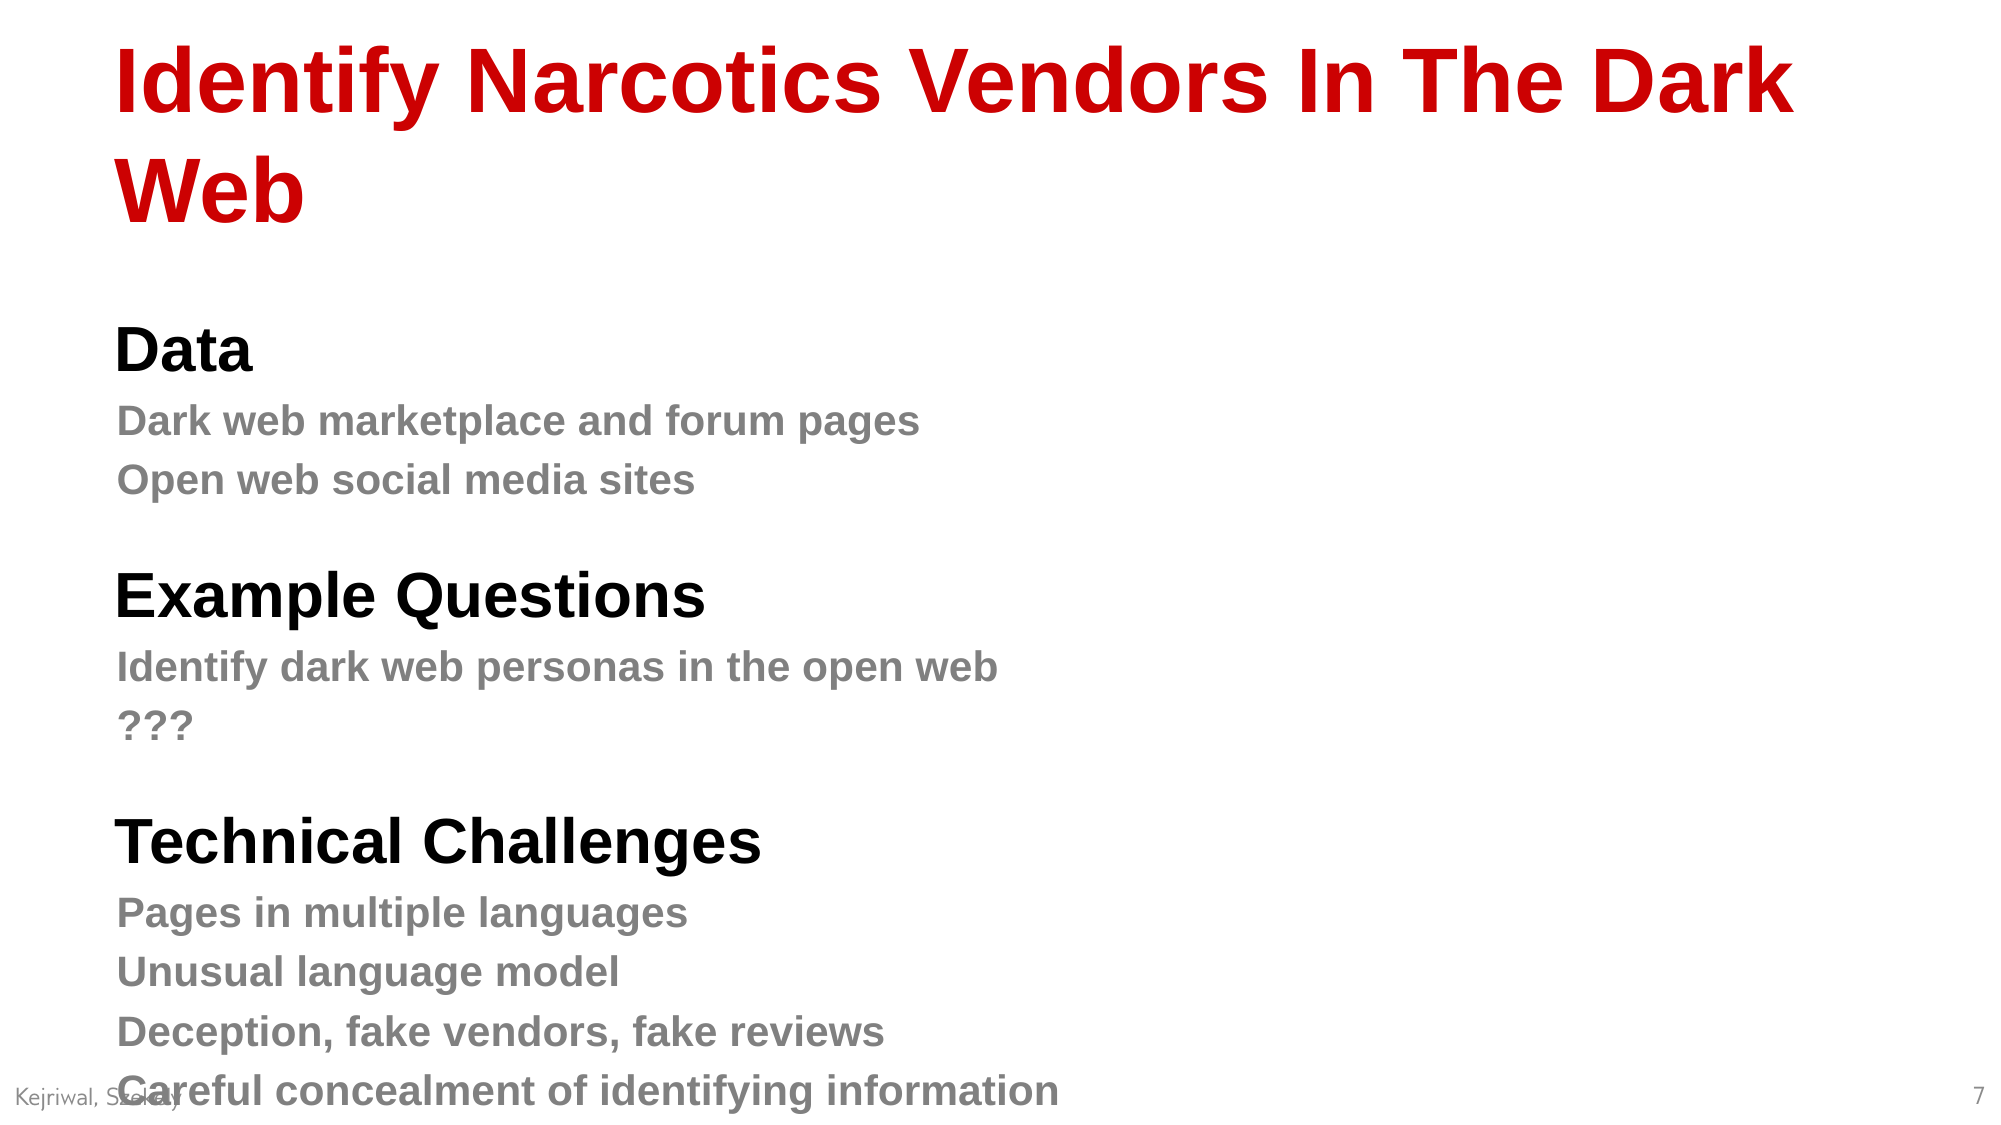

# Identify Narcotics Vendors In The Dark Web
Data
Dark web marketplace and forum pages
Open web social media sites
Example Questions
Identify dark web personas in the open web
???
Technical Challenges
Pages in multiple languages
Unusual language model
Deception, fake vendors, fake reviews
Careful concealment of identifying information

7
Kejriwal, Szekely